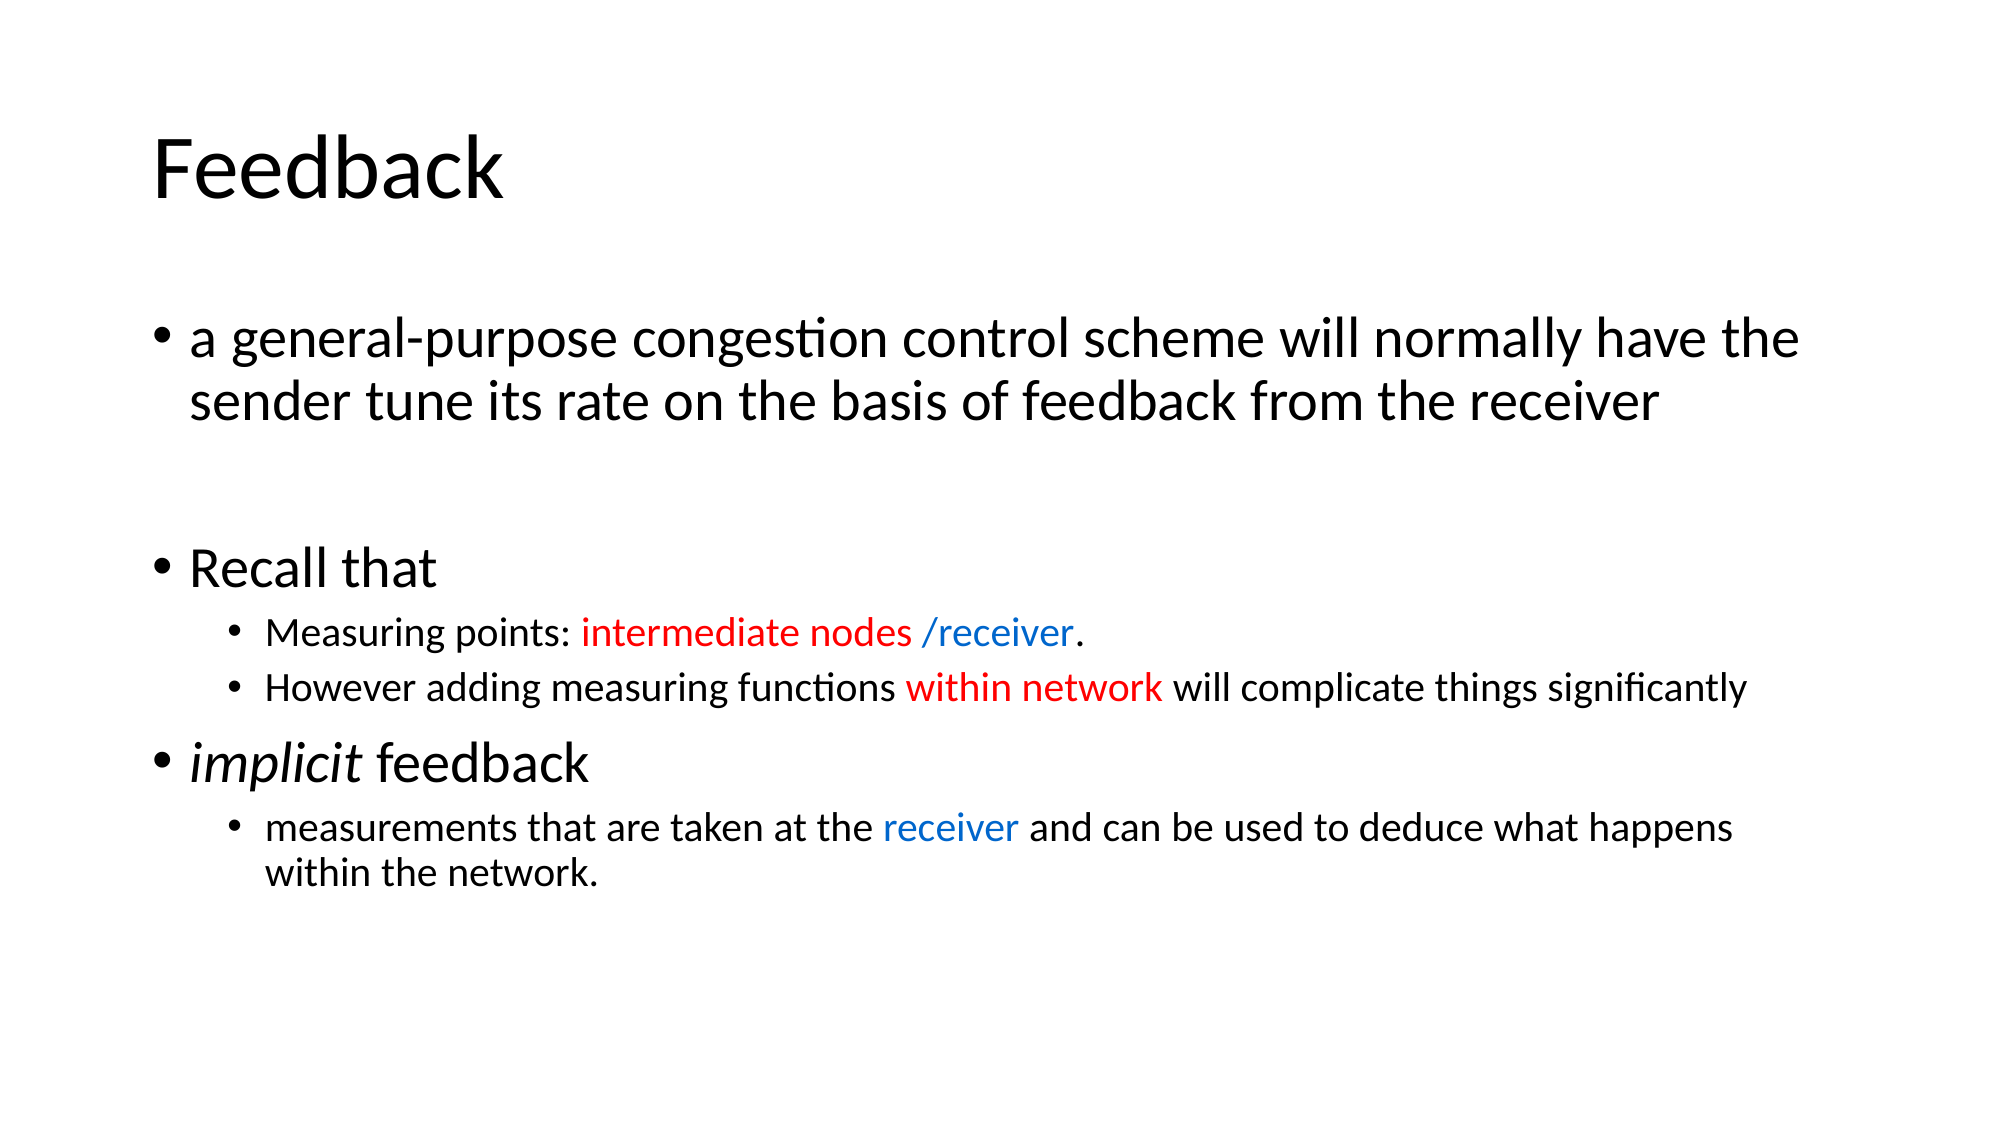

# Feedback
a general-purpose congestion control scheme will normally have the sender tune its rate on the basis of feedback from the receiver

Recall that
Measuring points: intermediate nodes /receiver.
However adding measuring functions within network will complicate things significantly
implicit feedback
measurements that are taken at the receiver and can be used to deduce what happens within the network.

62